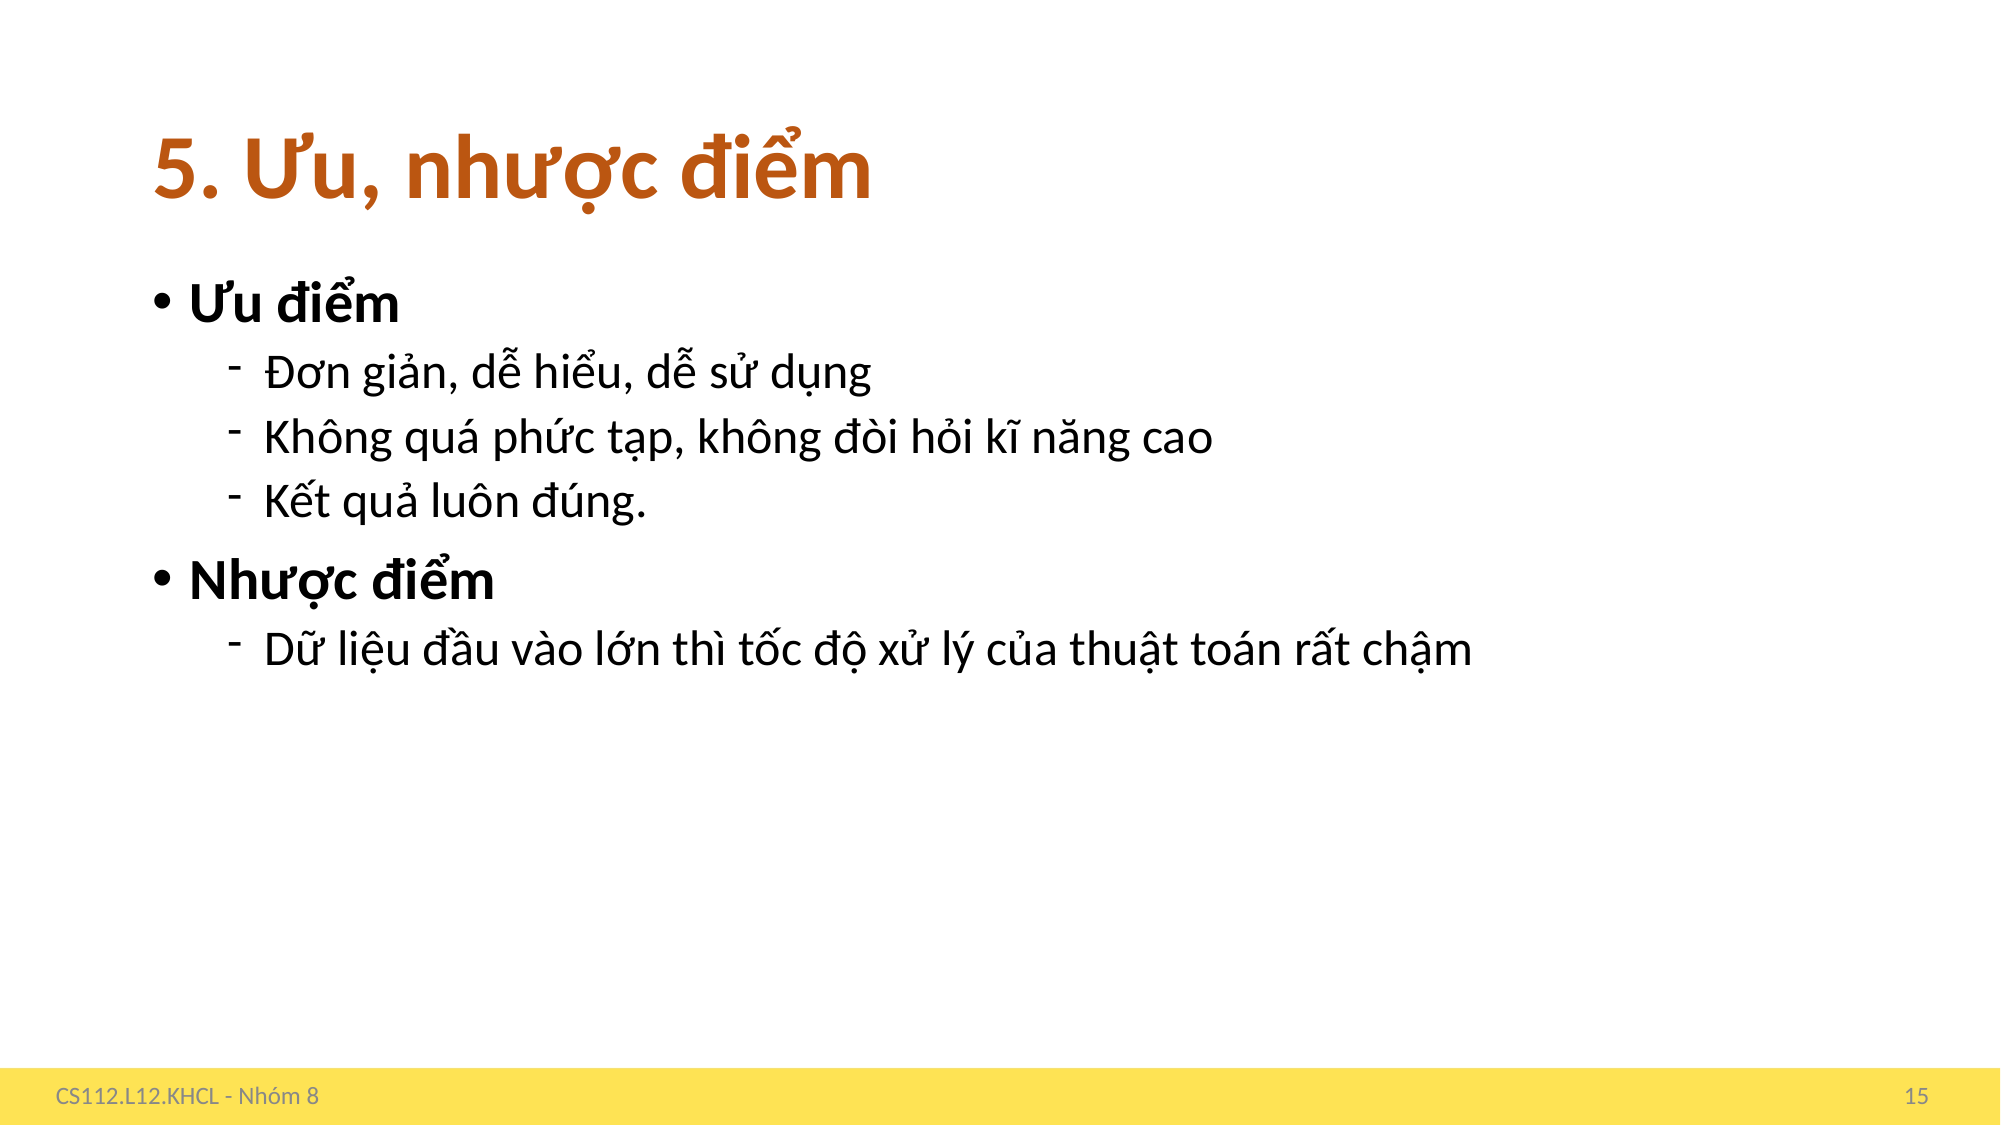

# 5. Ưu, nhược điểm
Ưu điểm
Đơn giản, dễ hiểu, dễ sử dụng
Không quá phức tạp, không đòi hỏi kĩ năng cao
Kết quả luôn đúng.
Nhược điểm
Dữ liệu đầu vào lớn thì tốc độ xử lý của thuật toán rất chậm
CS112.L12.KHCL - Nhóm 8
15